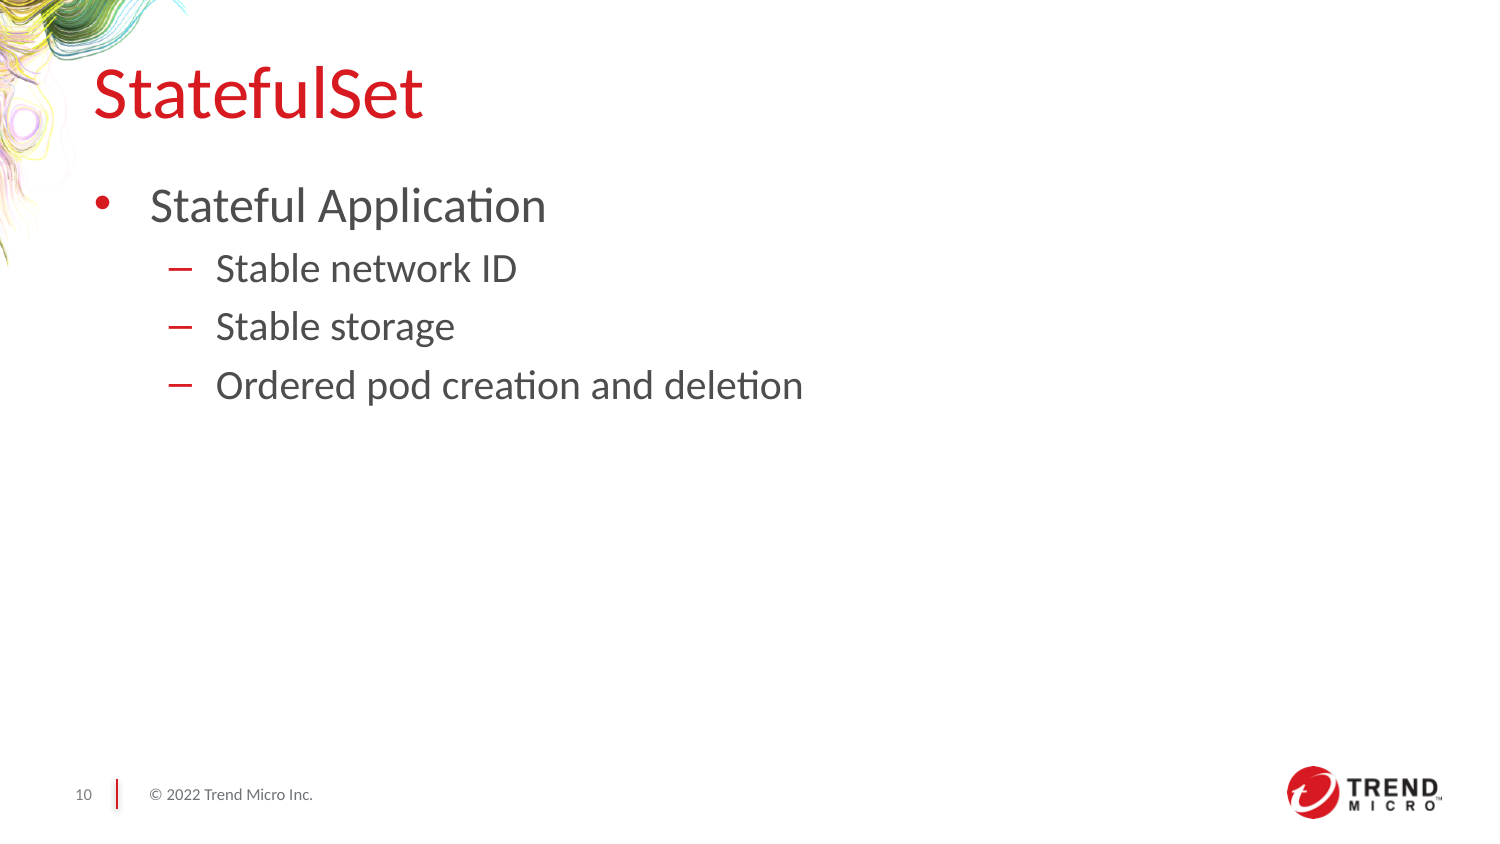

# StatefulSet
Stateful Application
Stable network ID
Stable storage
Ordered pod creation and deletion